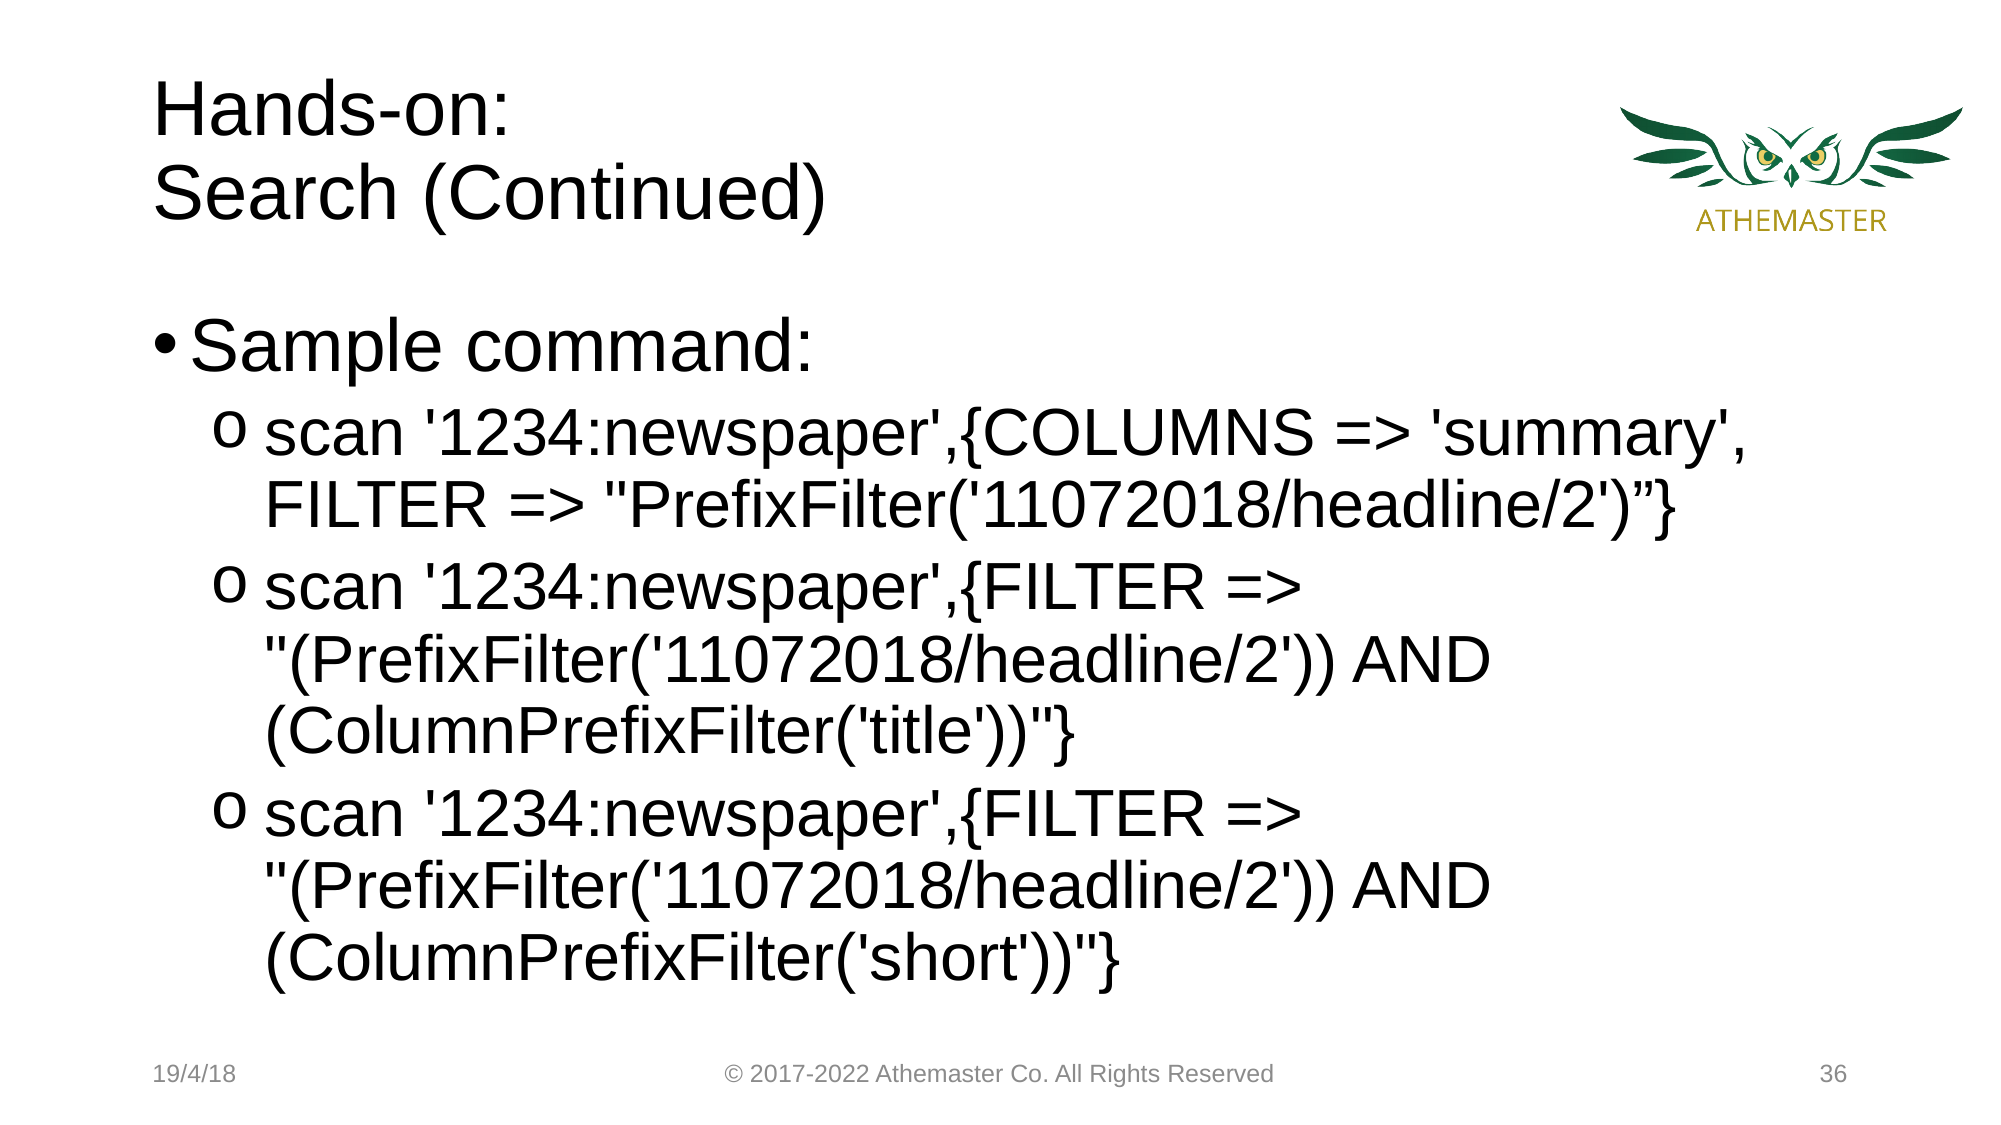

# Hands-on: Search (Continued)
Sample command:
scan '1234:newspaper',{COLUMNS => 'summary', FILTER => "PrefixFilter('11072018/headline/2')”}
scan '1234:newspaper',{FILTER => "(PrefixFilter('11072018/headline/2')) AND (ColumnPrefixFilter('title'))"}
scan '1234:newspaper',{FILTER => "(PrefixFilter('11072018/headline/2')) AND (ColumnPrefixFilter('short'))"}

19/4/18
© 2017-2022 Athemaster Co. All Rights Reserved
36